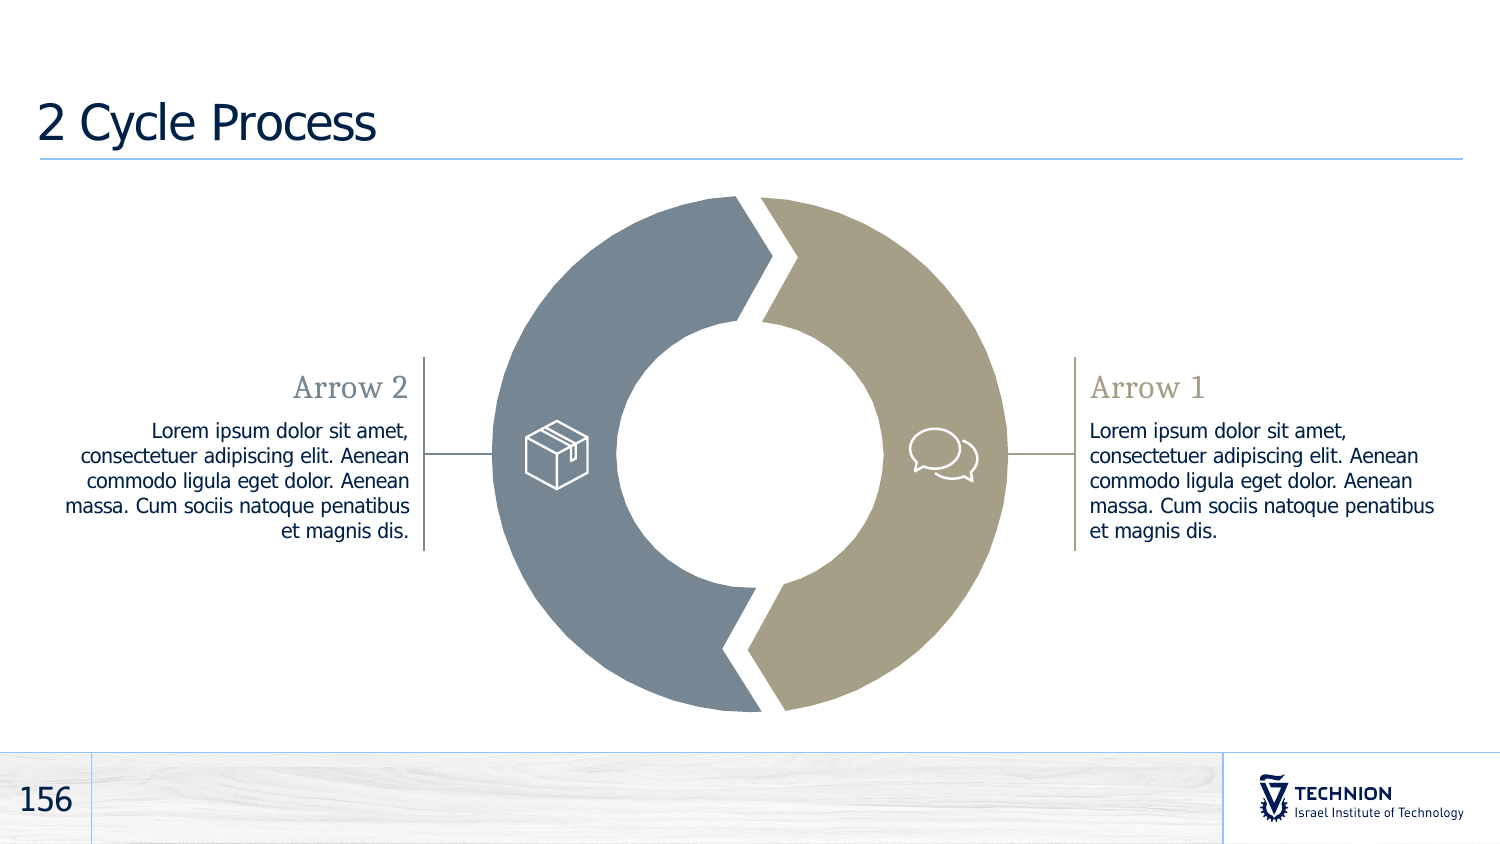

# 2 Cycle Process

Arrow 2
Lorem ipsum dolor sit amet, consectetuer adipiscing elit. Aenean commodo ligula eget dolor. Aenean massa. Cum sociis natoque penatibus et magnis dis.
Arrow 1
Lorem ipsum dolor sit amet, consectetuer adipiscing elit. Aenean commodo ligula eget dolor. Aenean massa. Cum sociis natoque penatibus et magnis dis.

156